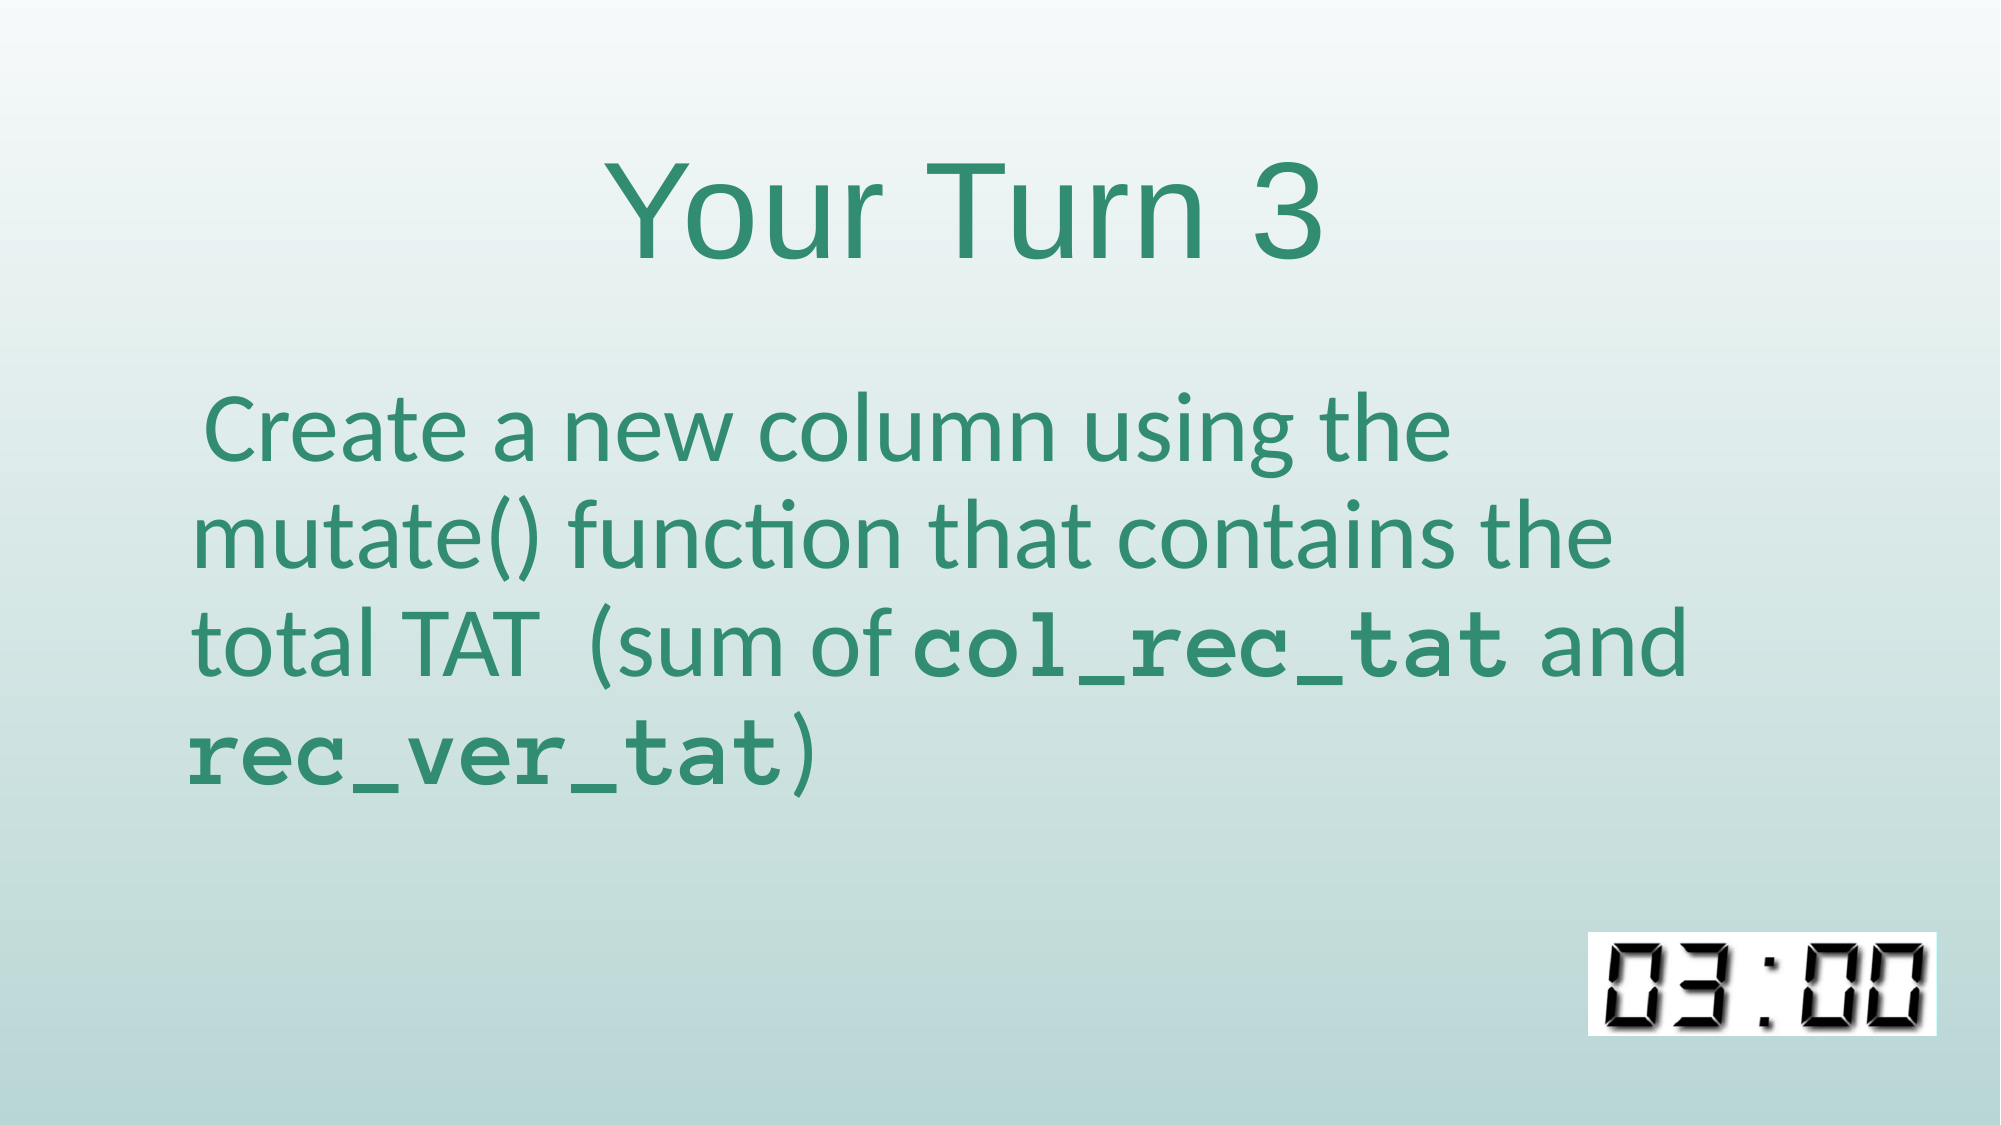

# Your Turn 3
Create a new column using the mutate() function that contains the total TAT  (sum of col_rec_tat and rec_ver_tat)